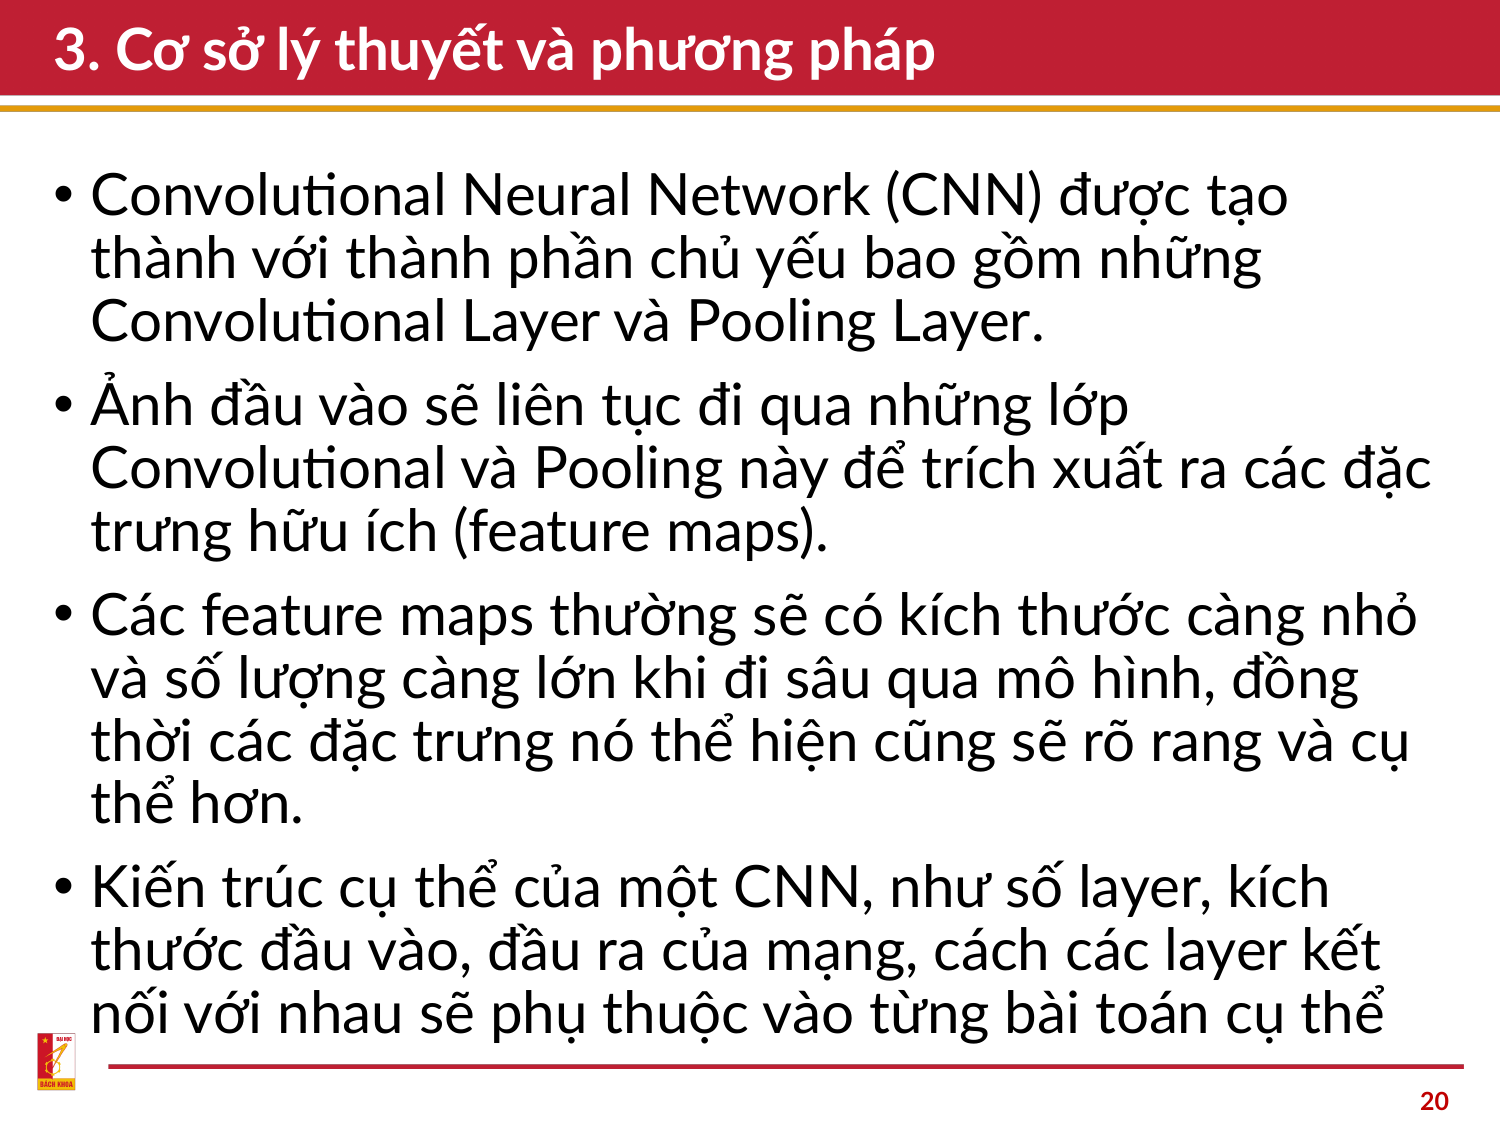

3. Cơ sở lý thuyết và phương pháp
Convolutional Neural Network (CNN) được tạo thành với thành phần chủ yếu bao gồm những Convolutional Layer và Pooling Layer.
Ảnh đầu vào sẽ liên tục đi qua những lớp Convolutional và Pooling này để trích xuất ra các đặc trưng hữu ích (feature maps).
Các feature maps thường sẽ có kích thước càng nhỏ và số lượng càng lớn khi đi sâu qua mô hình, đồng thời các đặc trưng nó thể hiện cũng sẽ rõ rang và cụ thể hơn.
Kiến trúc cụ thể của một CNN, như số layer, kích thước đầu vào, đầu ra của mạng, cách các layer kết nối với nhau sẽ phụ thuộc vào từng bài toán cụ thể
20